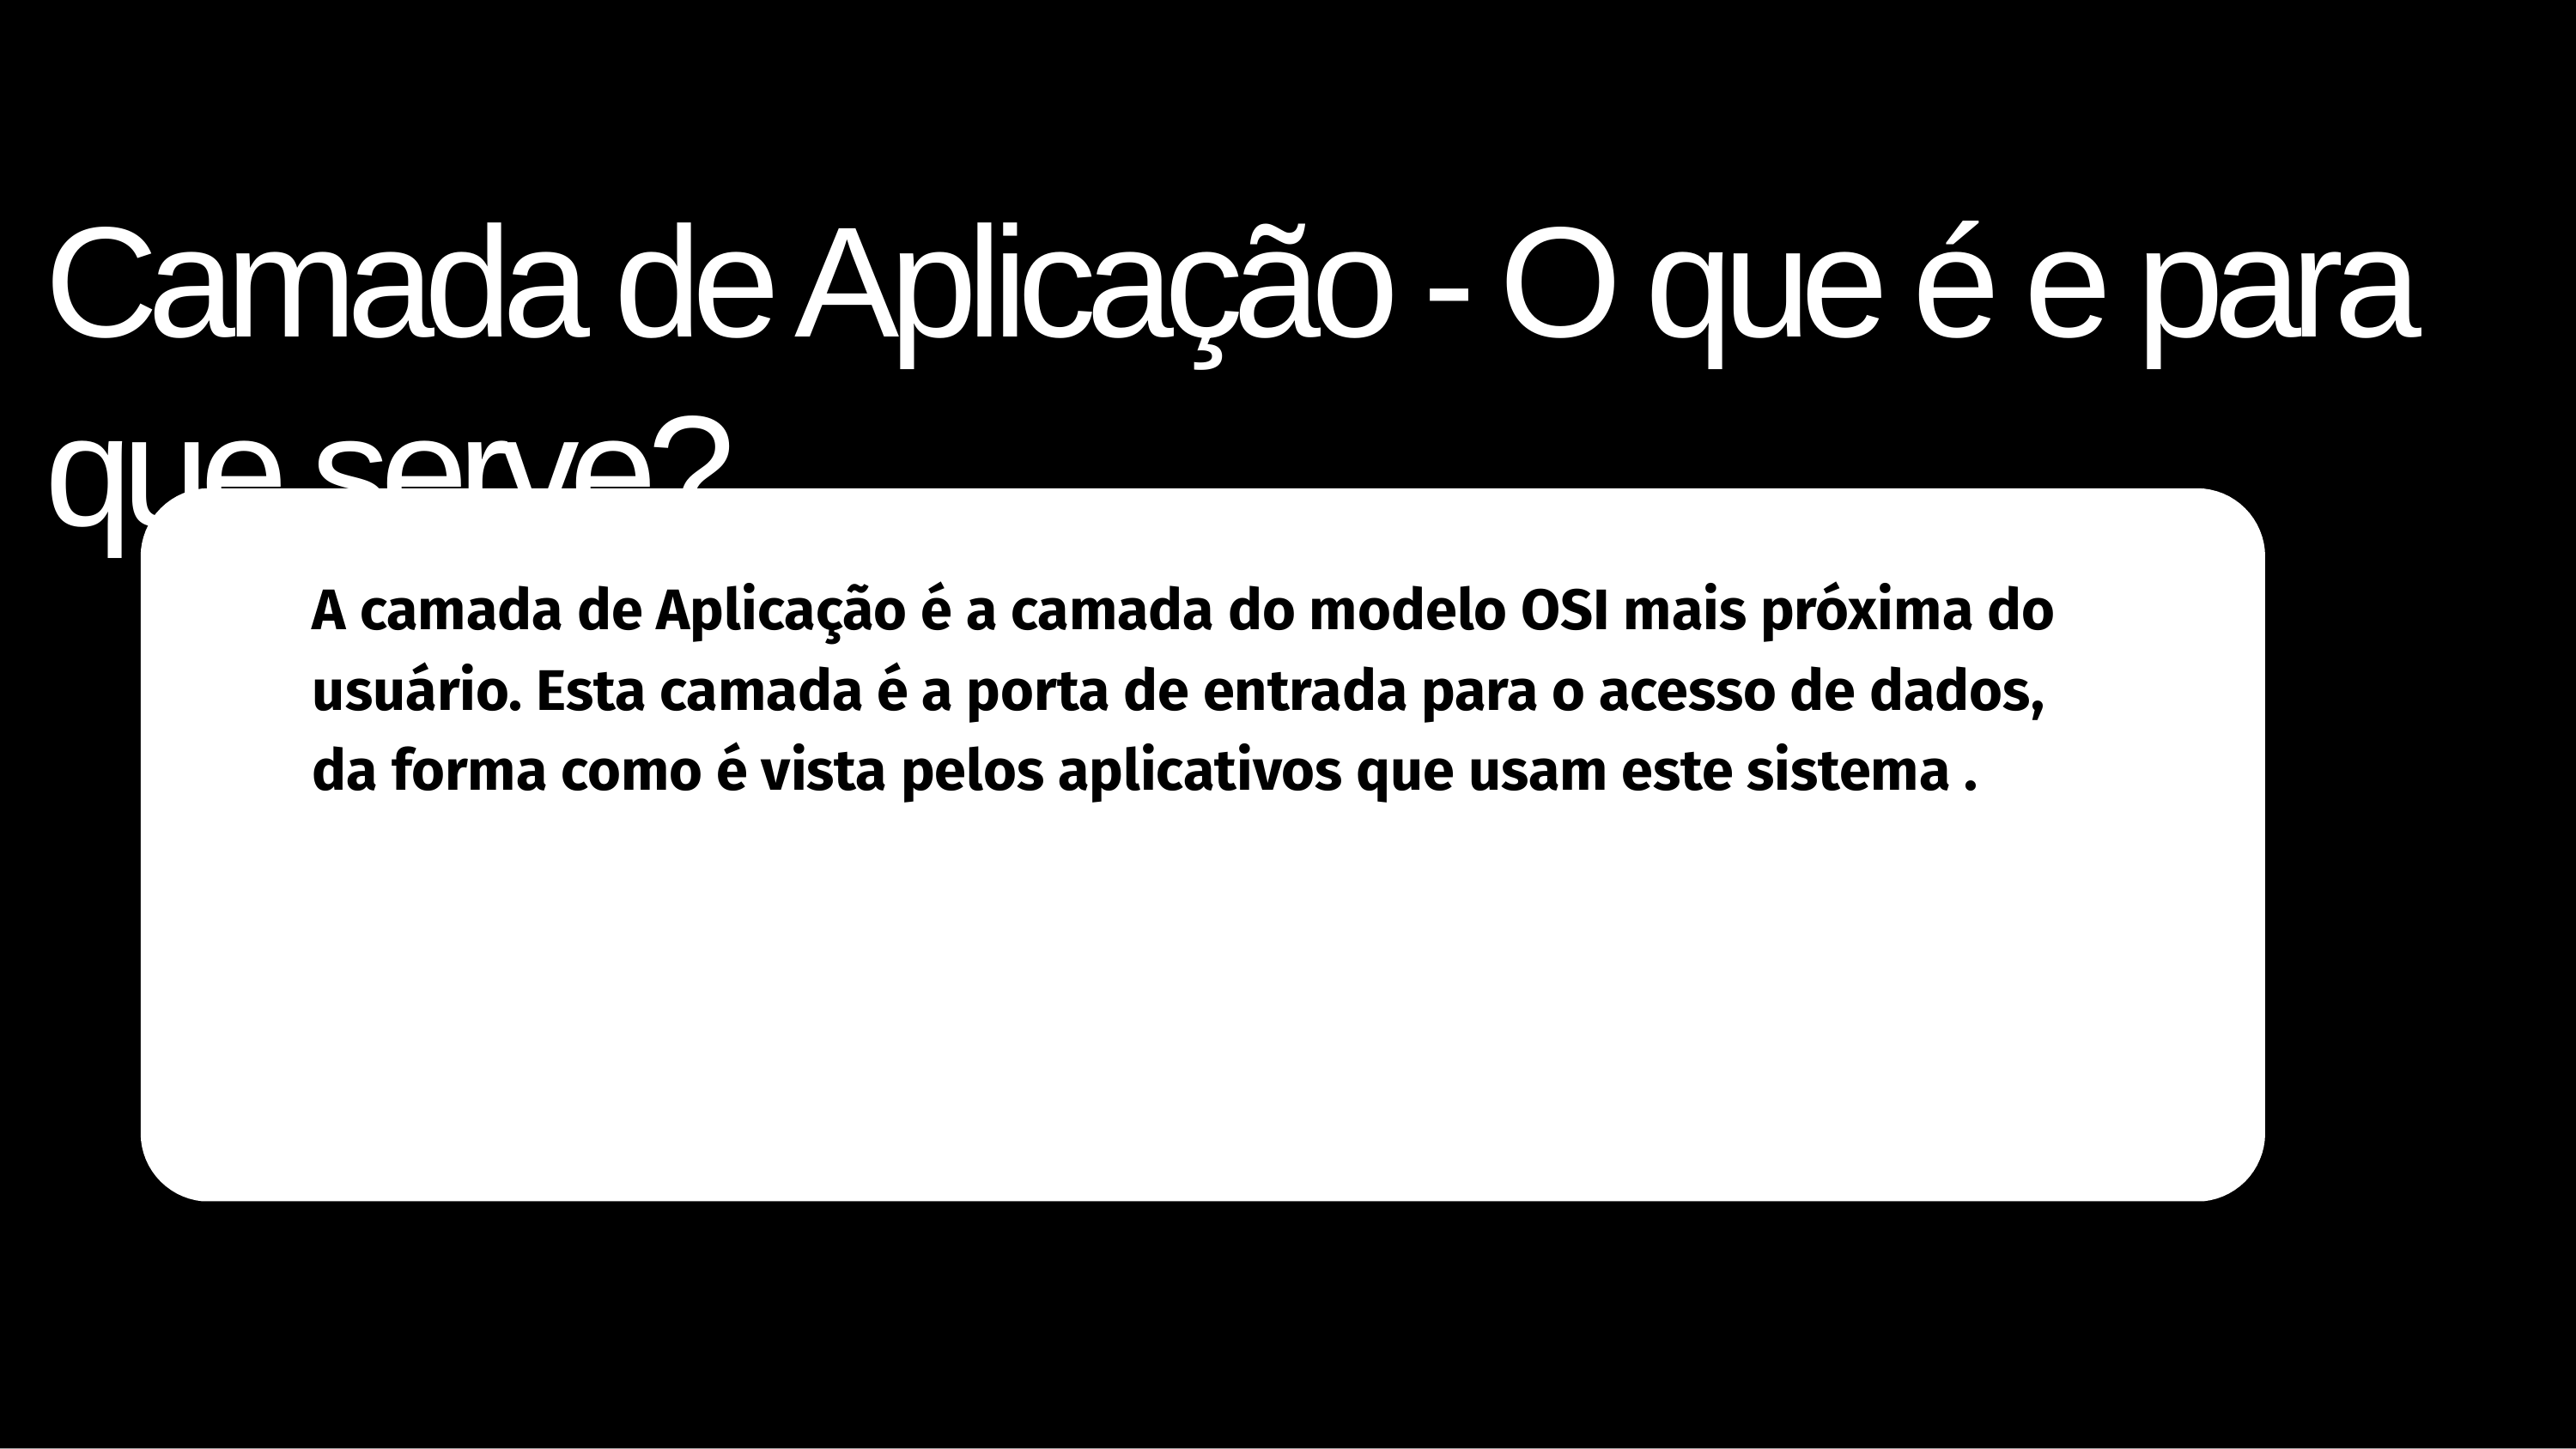

# Camada de Aplicação - O que é e para que serve?

A camada de Aplicação é a camada do modelo OSI mais próxima do usuário. Esta camada é a porta de entrada para o acesso de dados, da forma como é vista pelos aplicativos que usam este sistema .